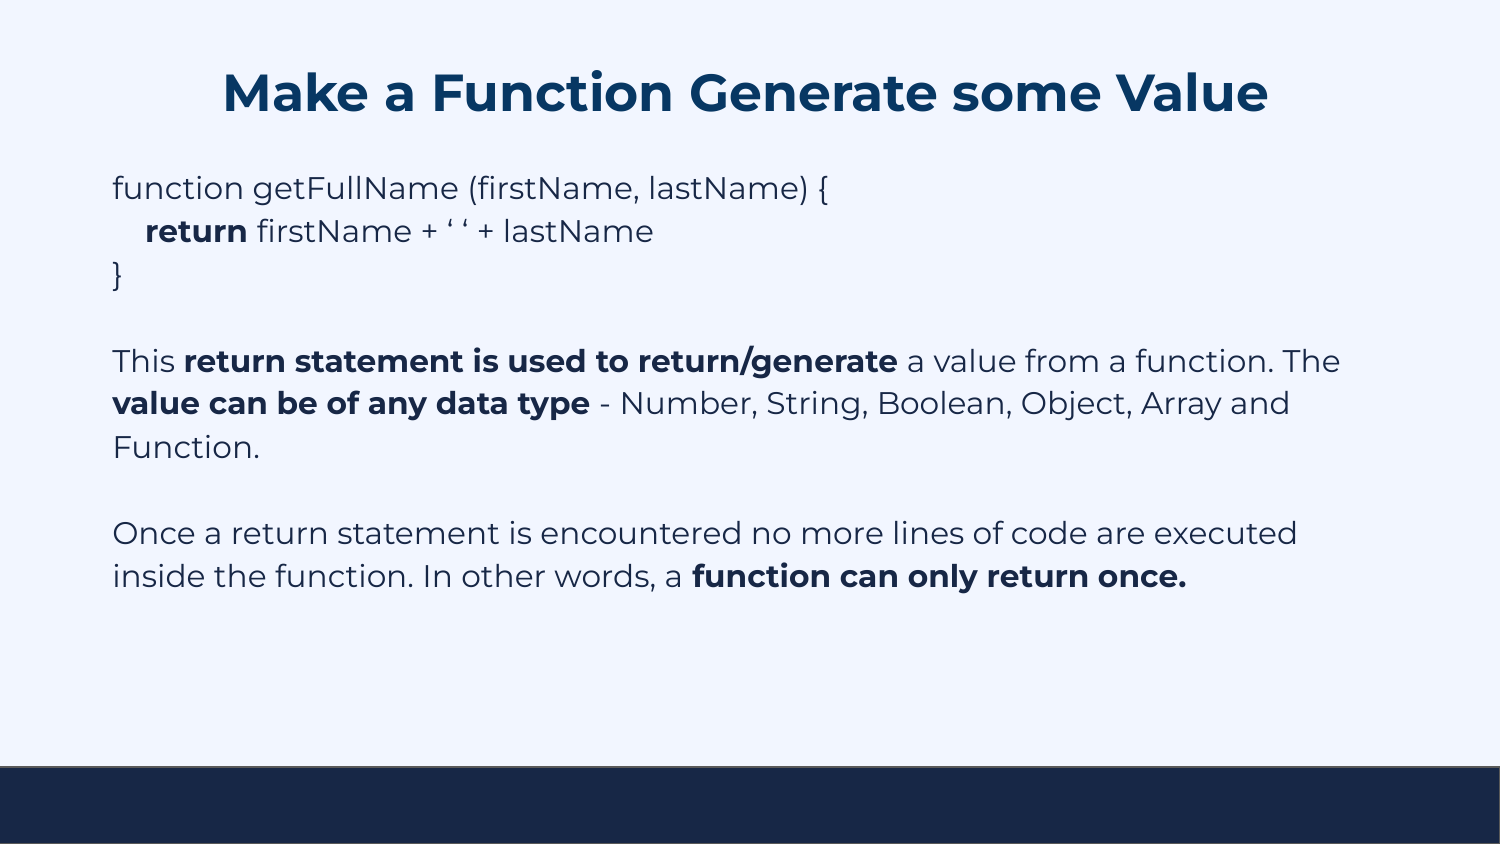

# Make a Function Generate some Value
function getFullName (firstName, lastName) {
    return firstName + ‘ ‘ + lastName
}

This return statement is used to return/generate a value from a function. The value can be of any data type - Number, String, Boolean, Object, Array and Function.

Once a return statement is encountered no more lines of code are executed inside the function. In other words, a function can only return once.